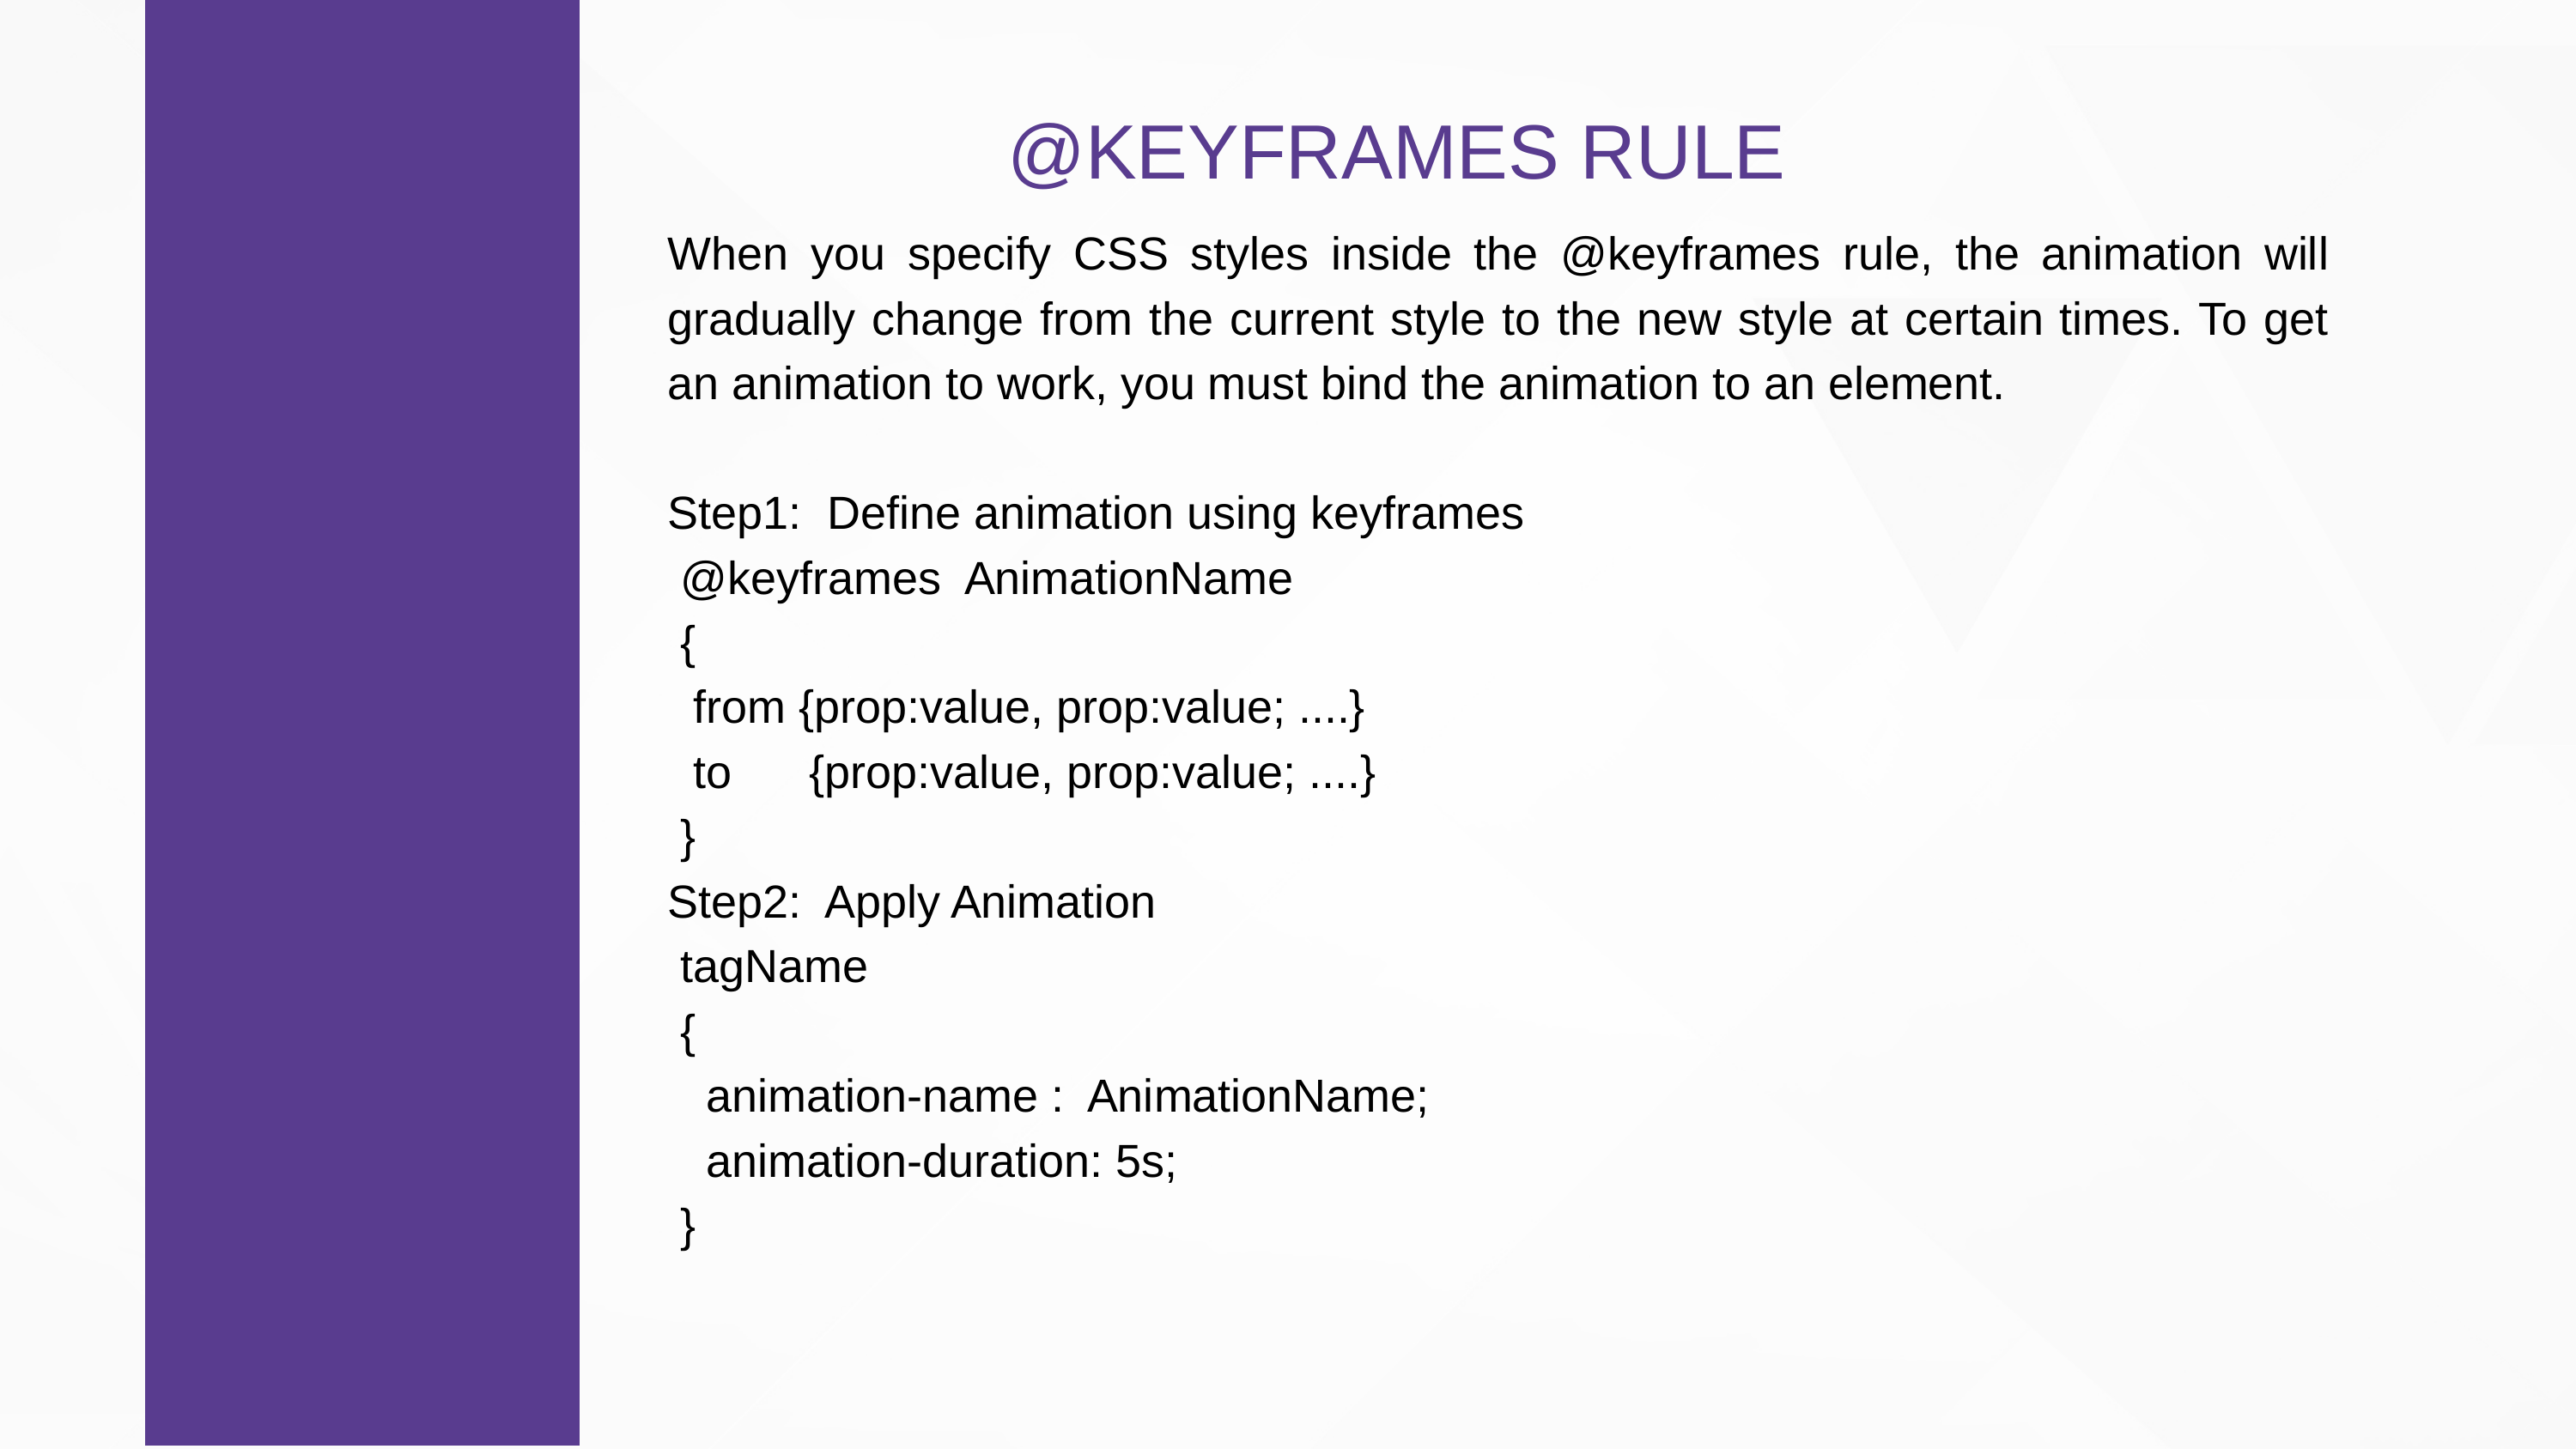

@KEYFRAMES RULE
When you specify CSS styles inside the @keyframes rule, the animation will gradually change from the current style to the new style at certain times. To get an animation to work, you must bind the animation to an element.

Step1:  Define animation using keyframes
 @keyframes  AnimationName
 {
  from {prop:value, prop:value; ....}
  to      {prop:value, prop:value; ....}
 }
Step2:  Apply Animation
 tagName
 {
   animation-name :  AnimationName;
   animation-duration: 5s;
 }